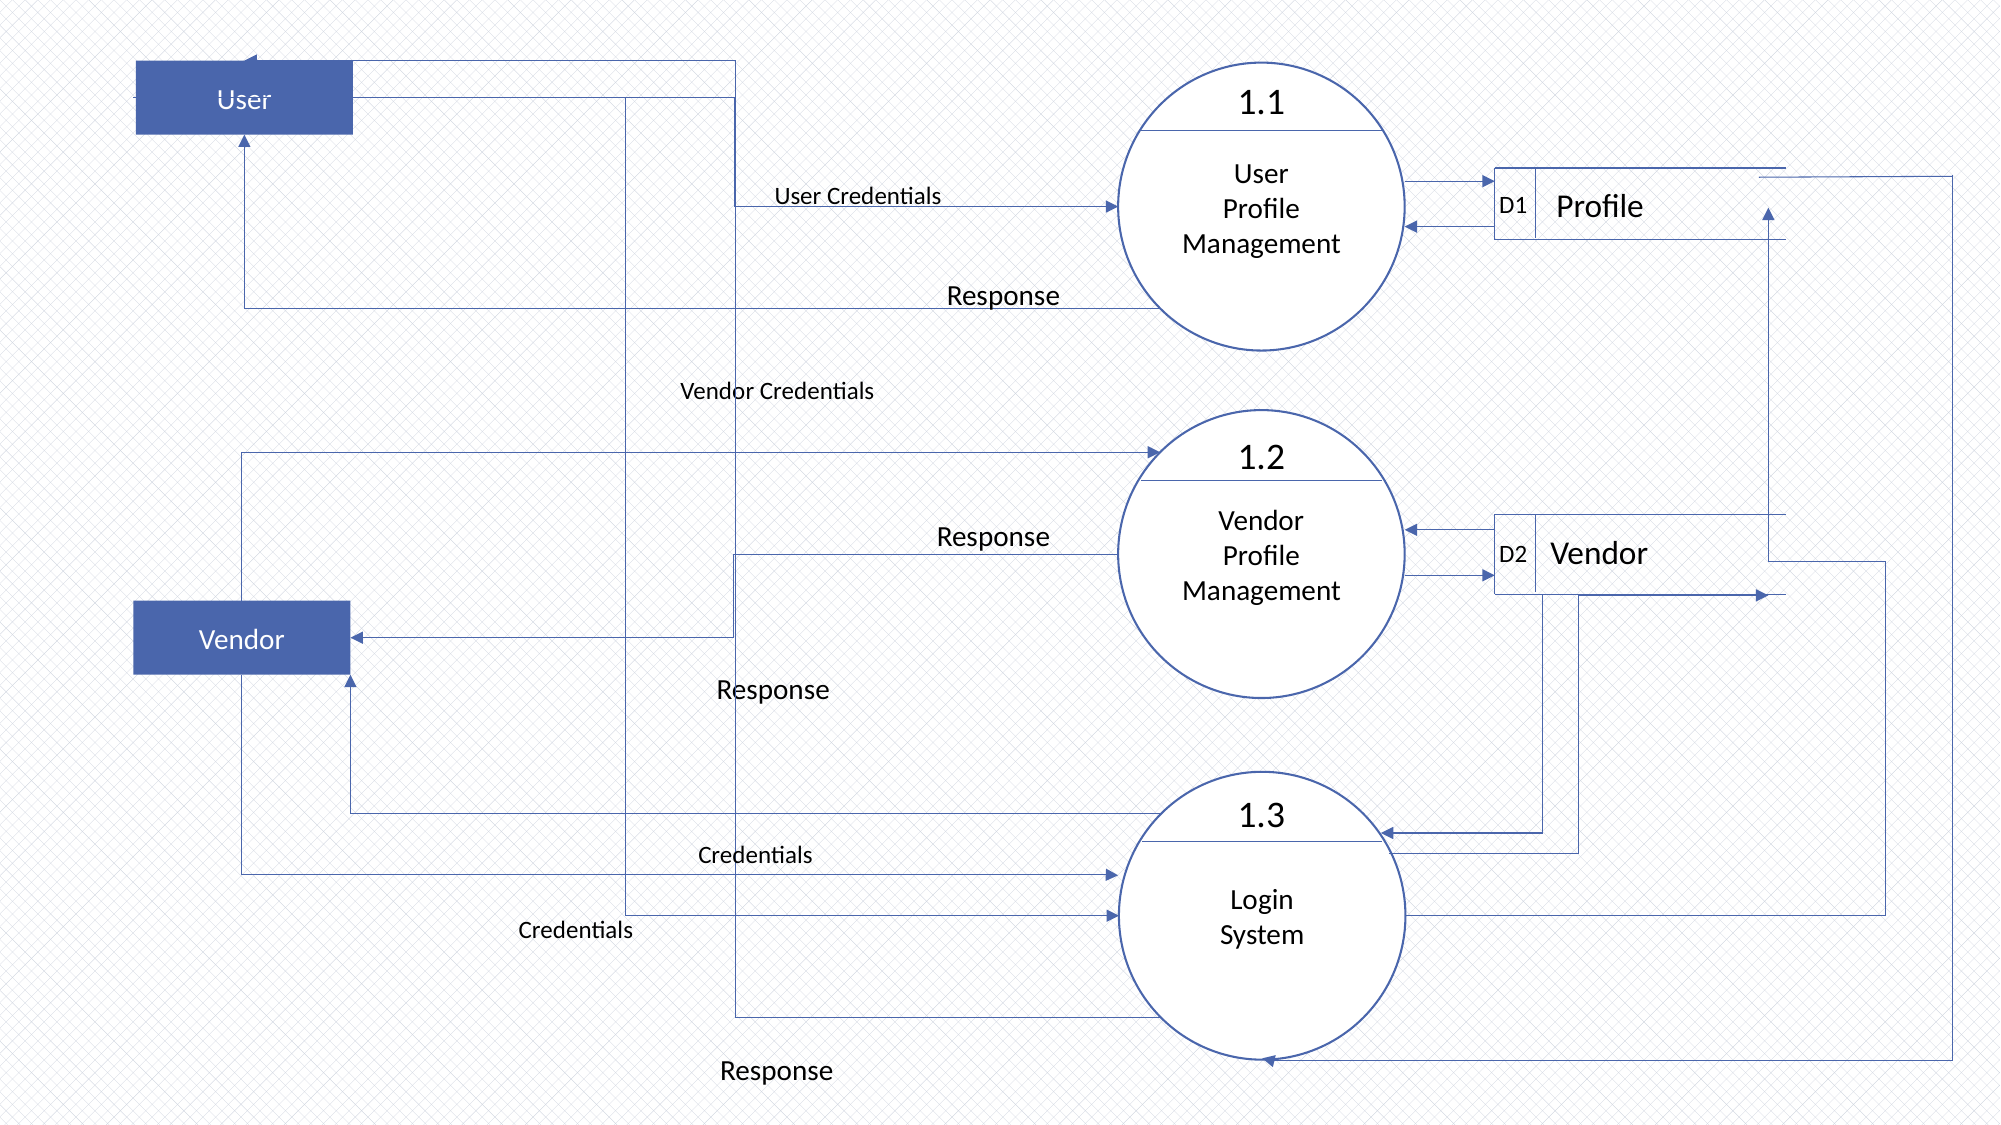

User
User
Profile Management
1.1
Profile
User Credentials
D1
Response
Vendor Credentials
Vendor
Profile Management
1.2
D2
Response
Vendor
Vendor
Response
Login
System
1.3
Credentials
Credentials
Response